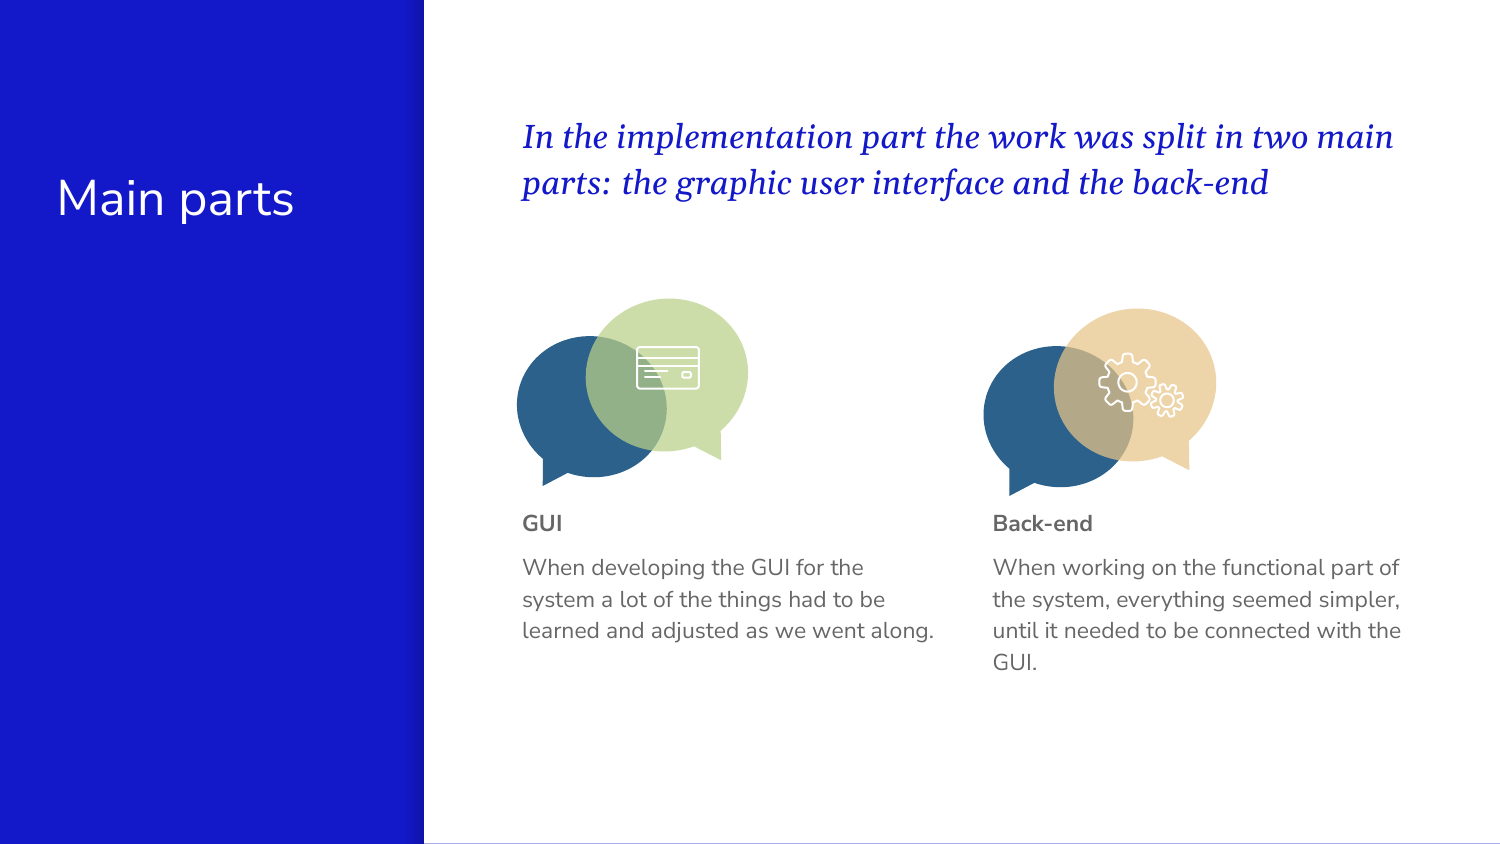

In the implementation part the work was split in two main parts: the graphic user interface and the back-end
# Main parts

GUI
When developing the GUI for the system a lot of the things had to be learned and adjusted as we went along.

Back-end
When working on the functional part of the system, everything seemed simpler, until it needed to be connected with the GUI.